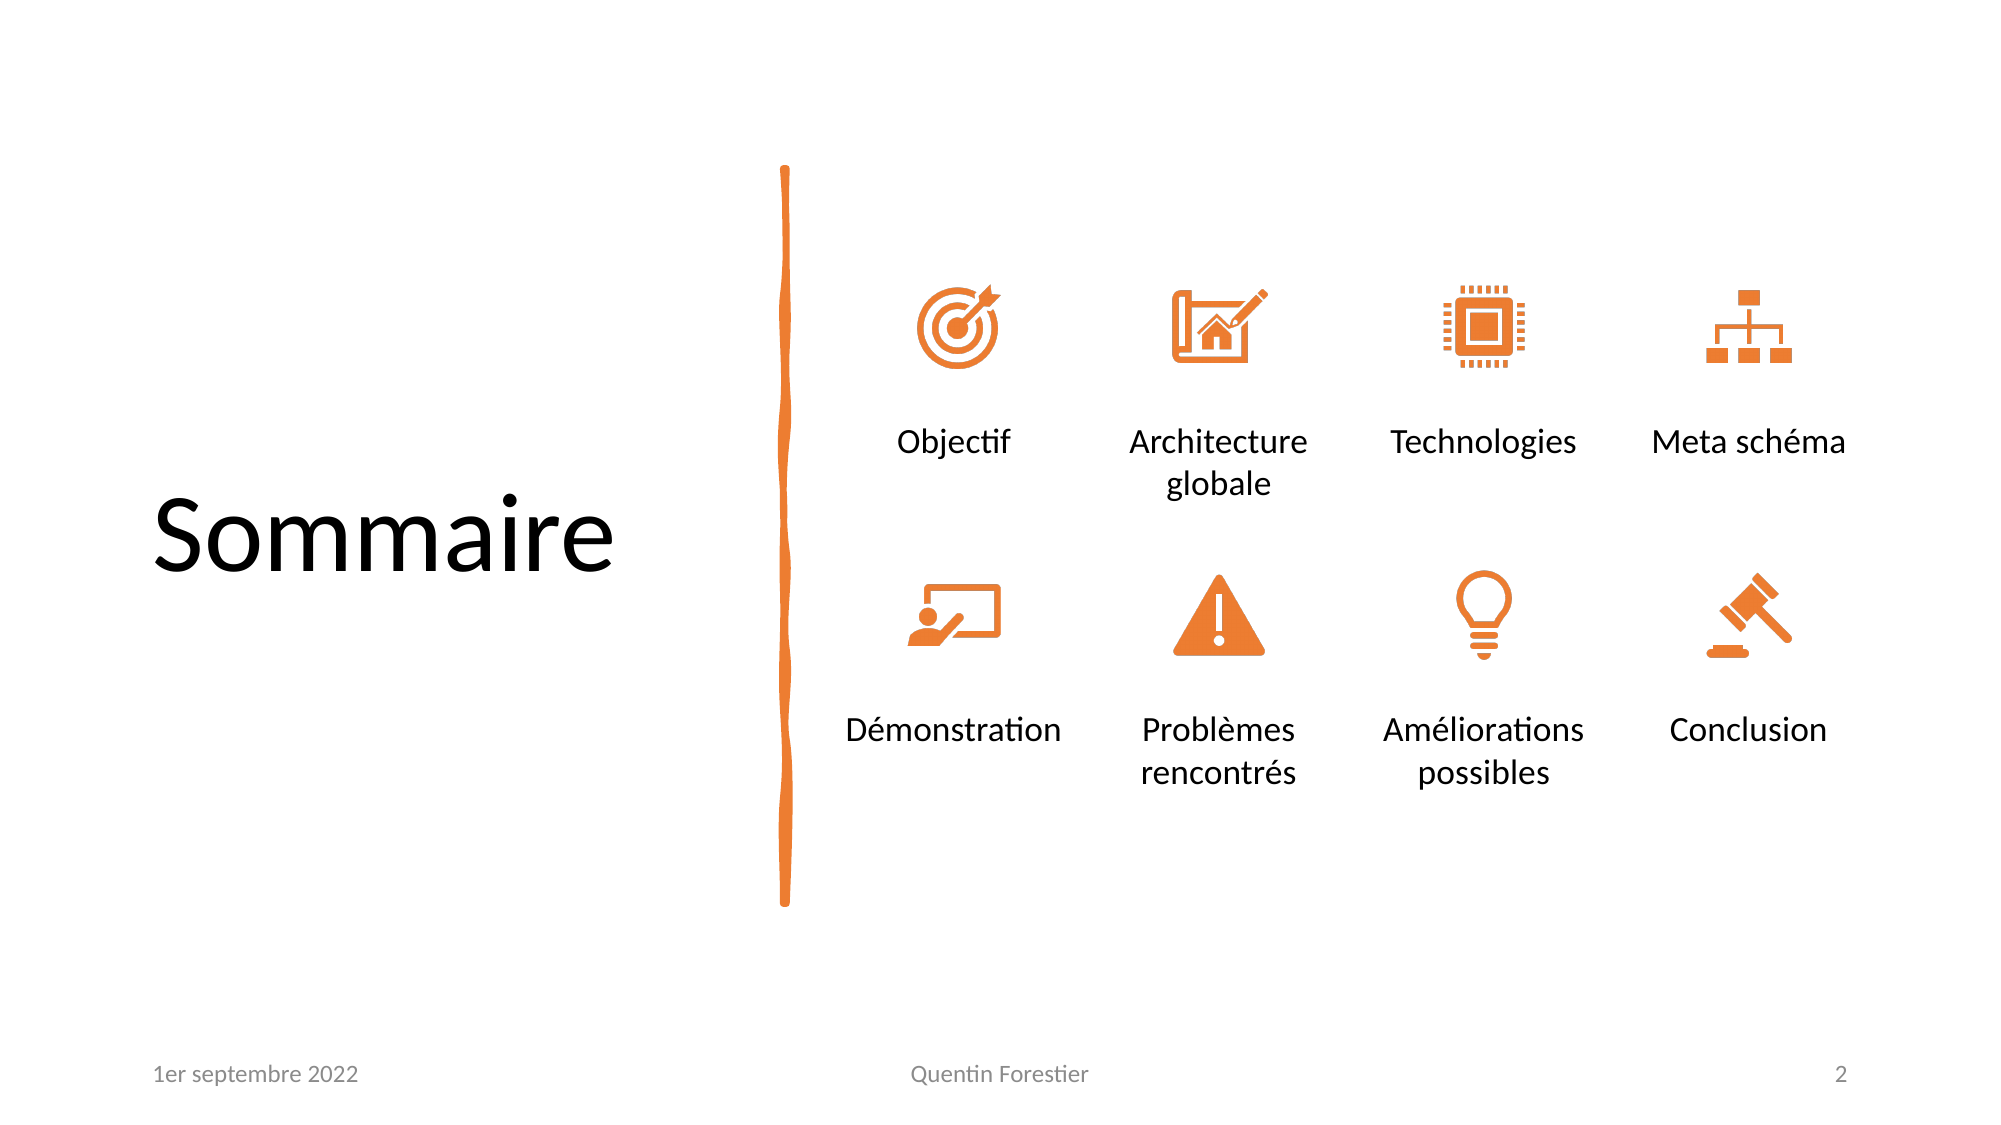

# Sommaire
Objectif
Architecture globale
Technologies
Meta schéma
Démonstration
Problèmes rencontrés
Améliorations possibles
Conclusion

1er septembre 2022
Quentin Forestier
2